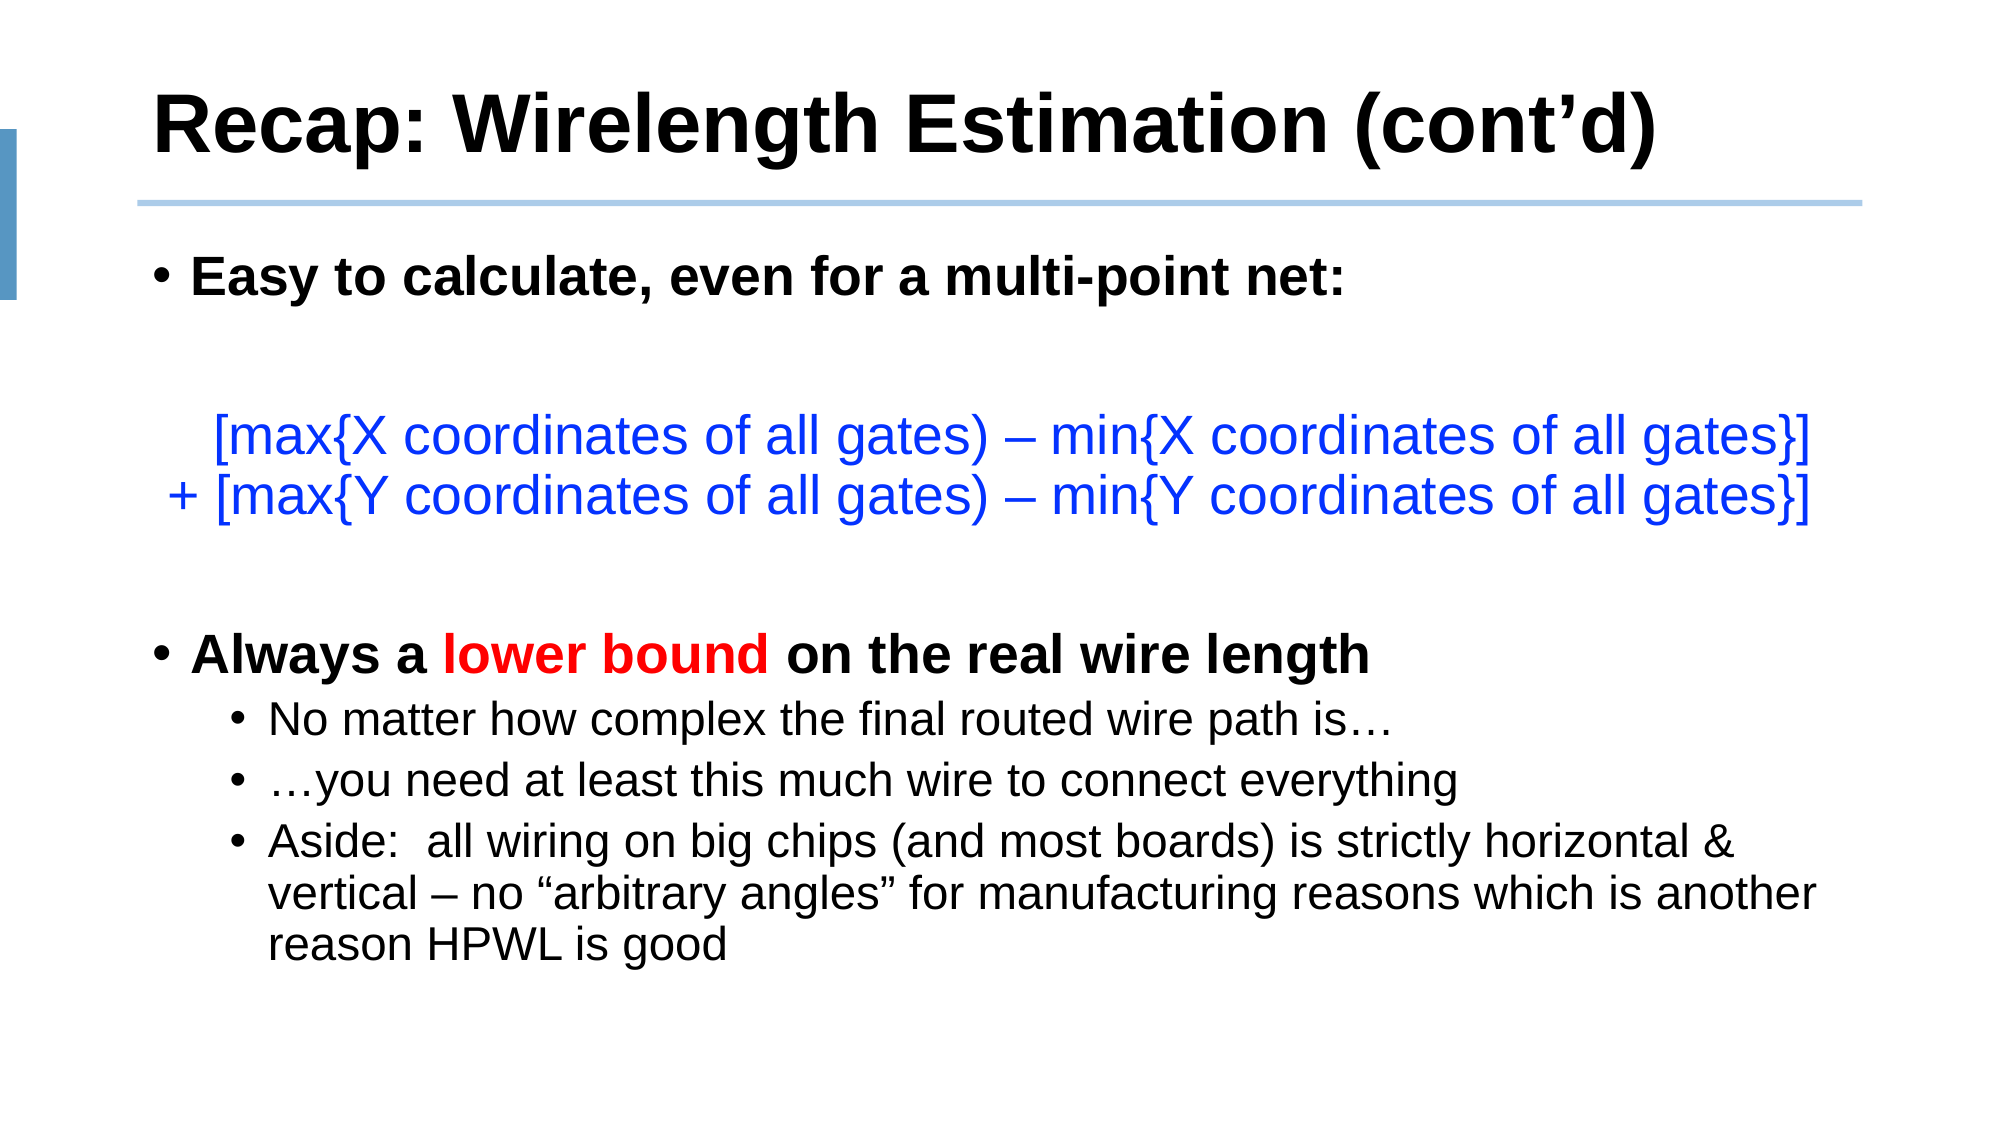

# Recap: Wirelength Estimation (cont’d)
Easy to calculate, even for a multi-point net:

    [max{X coordinates of all gates) – min{X coordinates of all gates}]
 + [max{Y coordinates of all gates) – min{Y coordinates of all gates}]

Always a lower bound on the real wire length
No matter how complex the final routed wire path is…
…you need at least this much wire to connect everything
Aside:  all wiring on big chips (and most boards) is strictly horizontal & vertical – no “arbitrary angles” for manufacturing reasons which is another reason HPWL is good